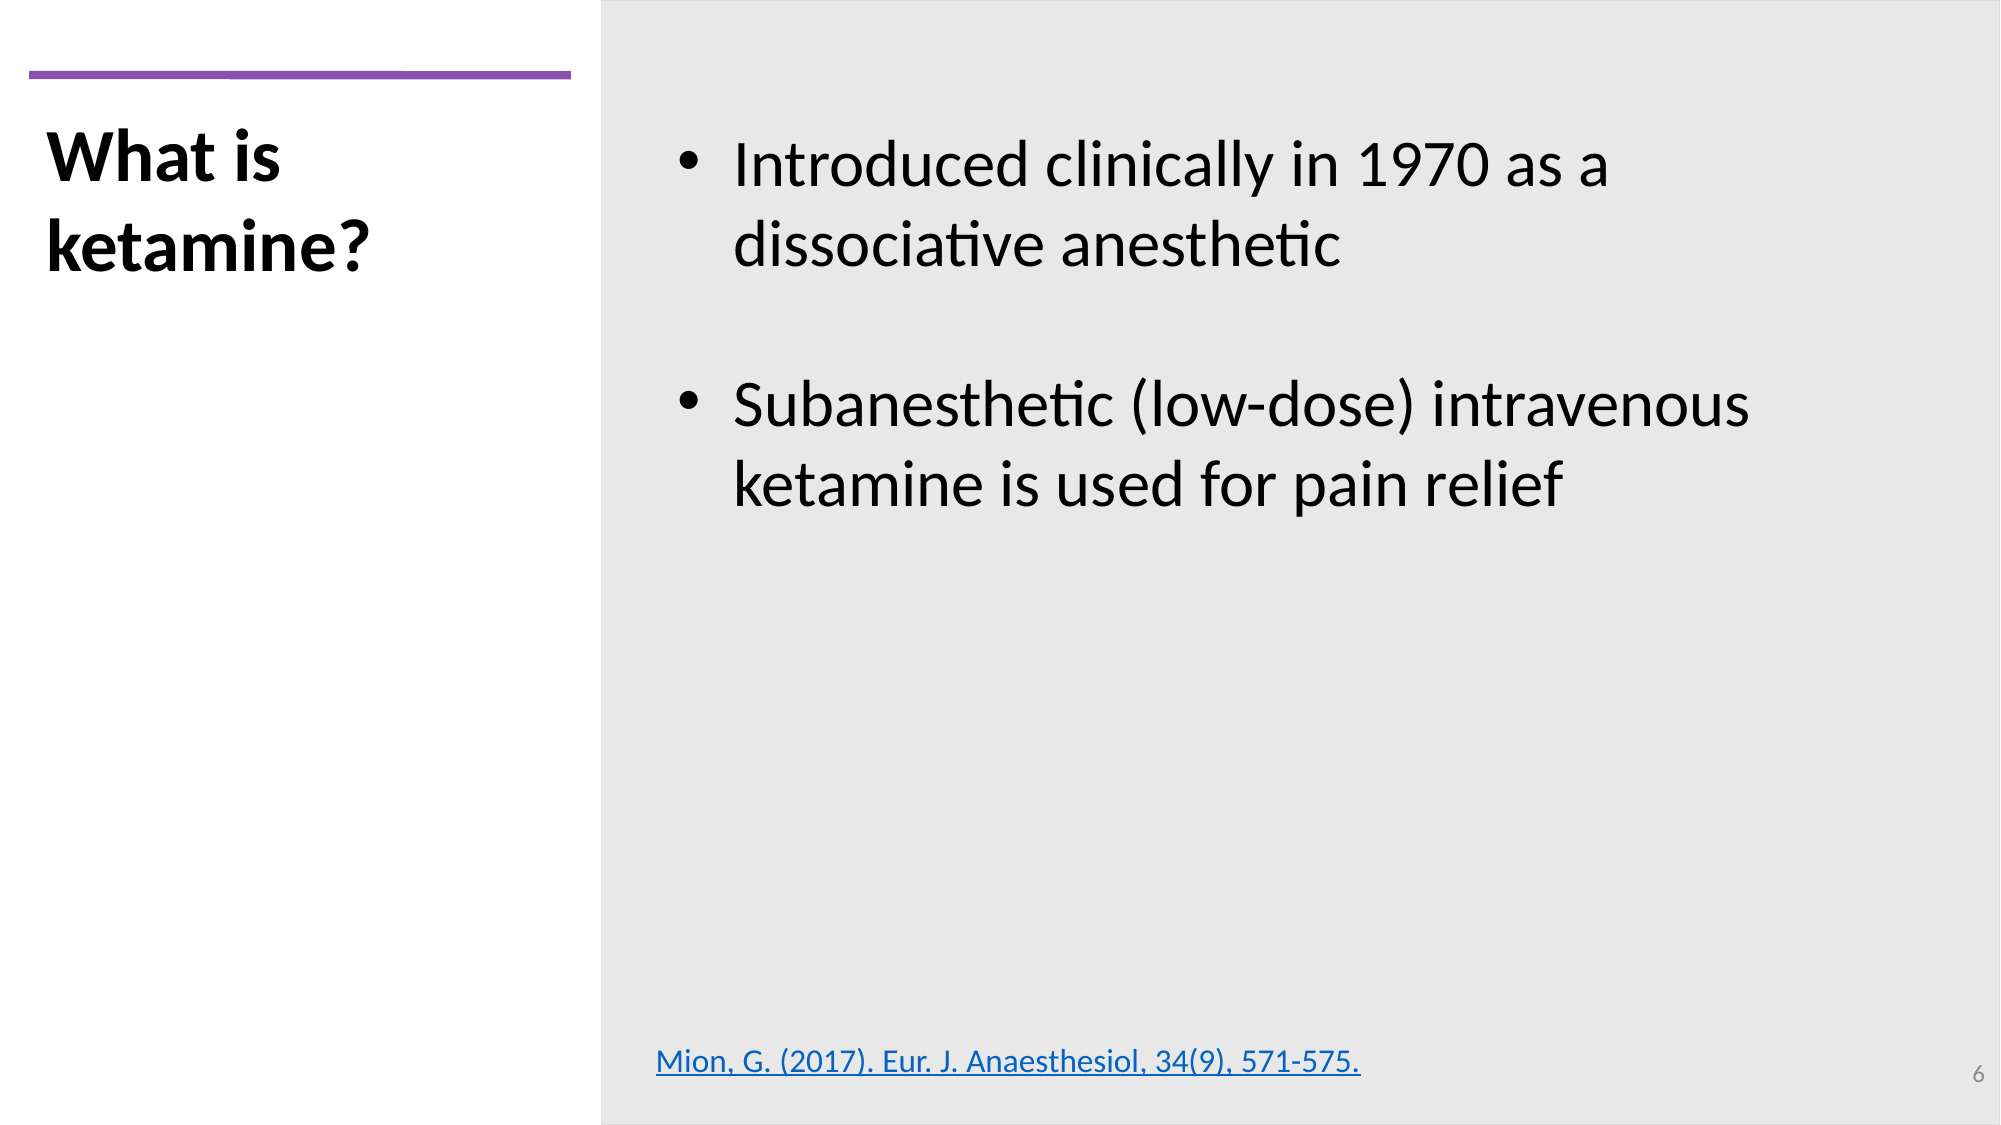

What is ketamine?
Introduced clinically in 1970 as a dissociative anesthetic

Subanesthetic (low-dose) intravenous ketamine is used for pain relief
Mion, G. (2017). Eur. J. Anaesthesiol, 34(9), 571-575.
6